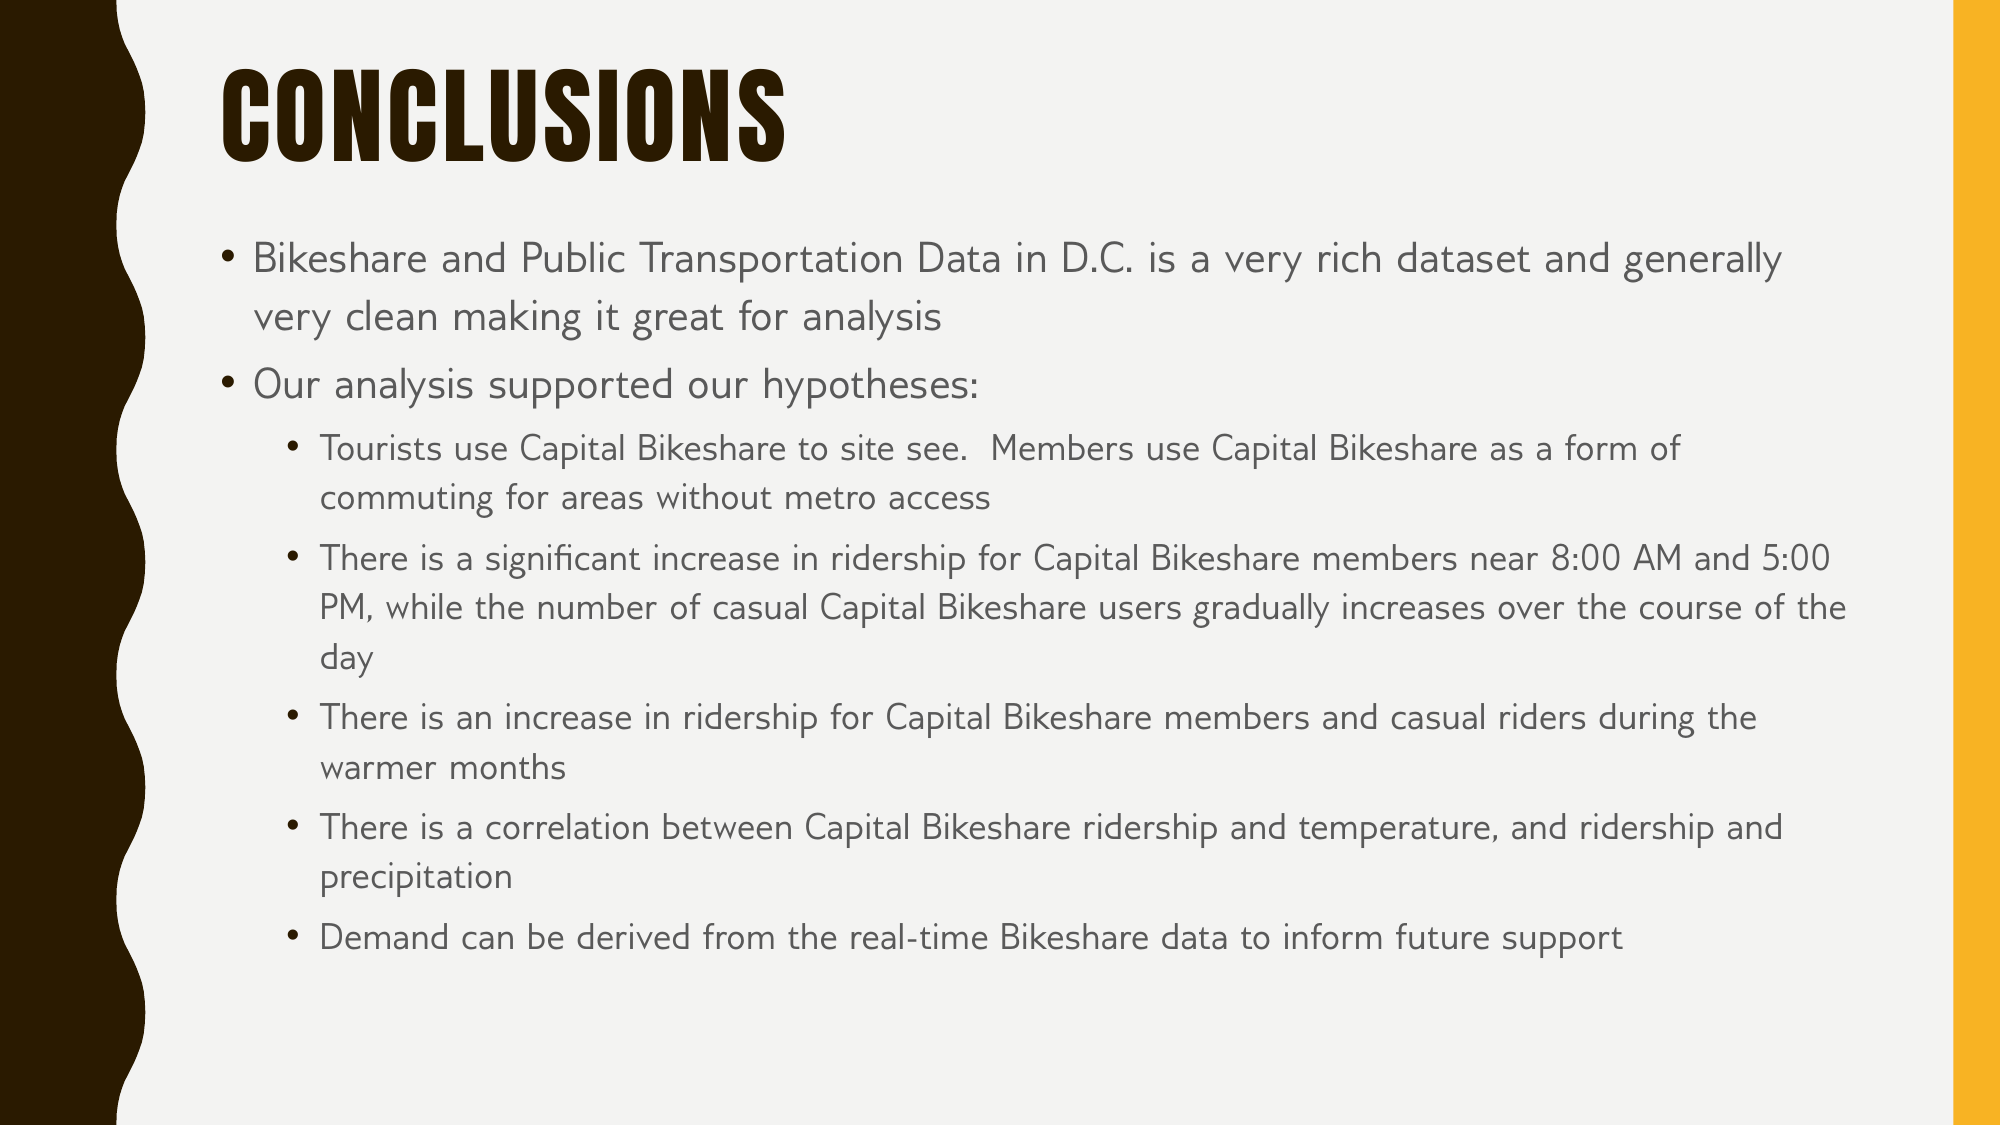

# Conclusions
Bikeshare and Public Transportation Data in D.C. is a very rich dataset and generally very clean making it great for analysis
Our analysis supported our hypotheses:
Tourists use Capital Bikeshare to site see.  Members use Capital Bikeshare as a form of commuting for areas without metro access
There is a significant increase in ridership for Capital Bikeshare members near 8:00 AM and 5:00 PM, while the number of casual Capital Bikeshare users gradually increases over the course of the day
There is an increase in ridership for Capital Bikeshare members and casual riders during the warmer months
There is a correlation between Capital Bikeshare ridership and temperature, and ridership and precipitation
Demand can be derived from the real-time Bikeshare data to inform future support